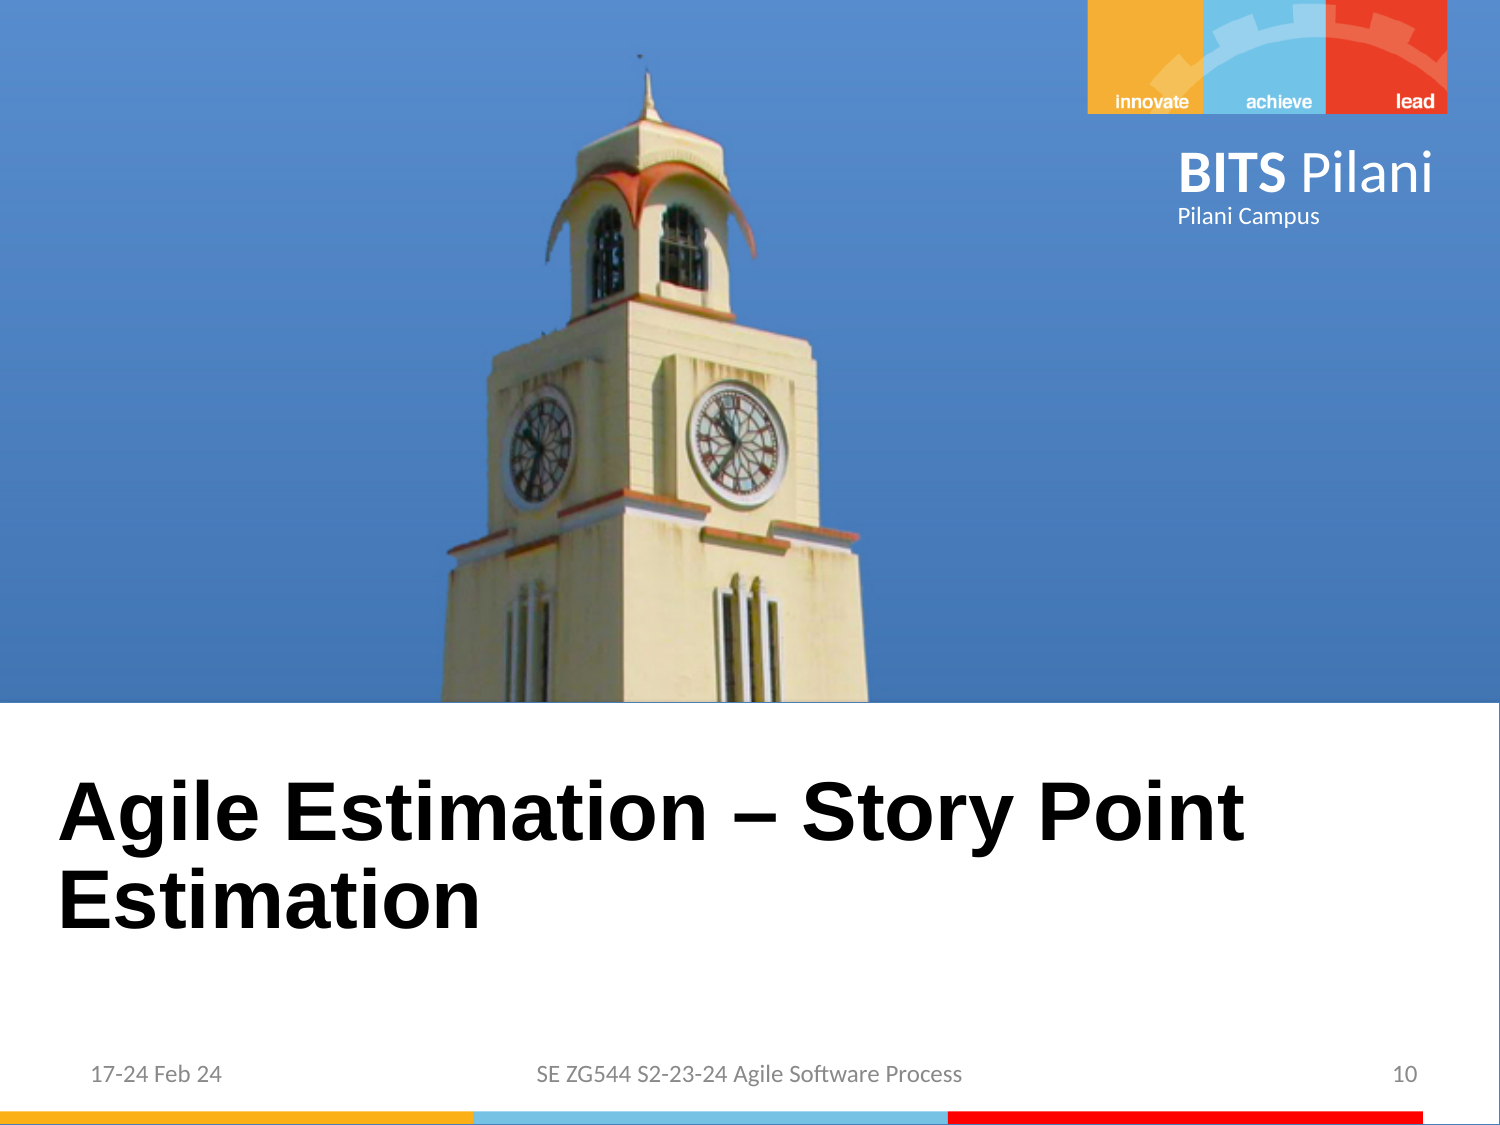

Agile Estimation – Story Point Estimation
17-24 Feb 24
SE ZG544 S2-23-24 Agile Software Process
10